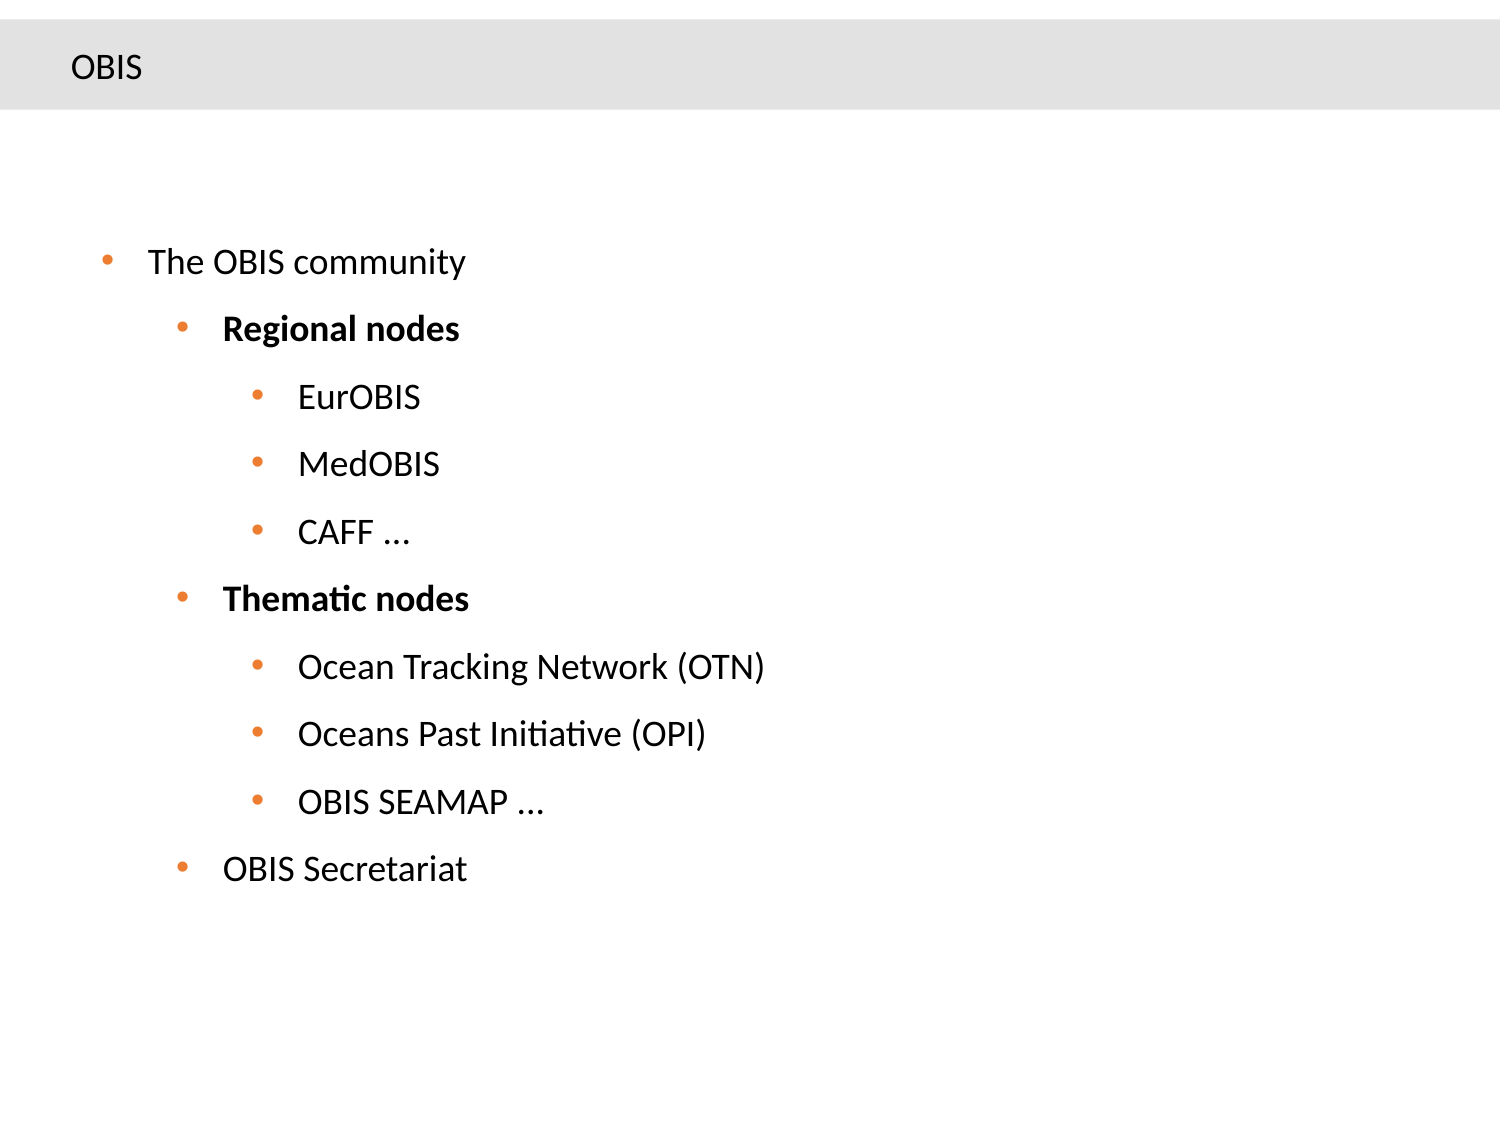

OBIS
The OBIS community
Regional nodes
EurOBIS
MedOBIS
CAFF ...
Thematic nodes
Ocean Tracking Network (OTN)
Oceans Past Initiative (OPI)
OBIS SEAMAP ...
OBIS Secretariat